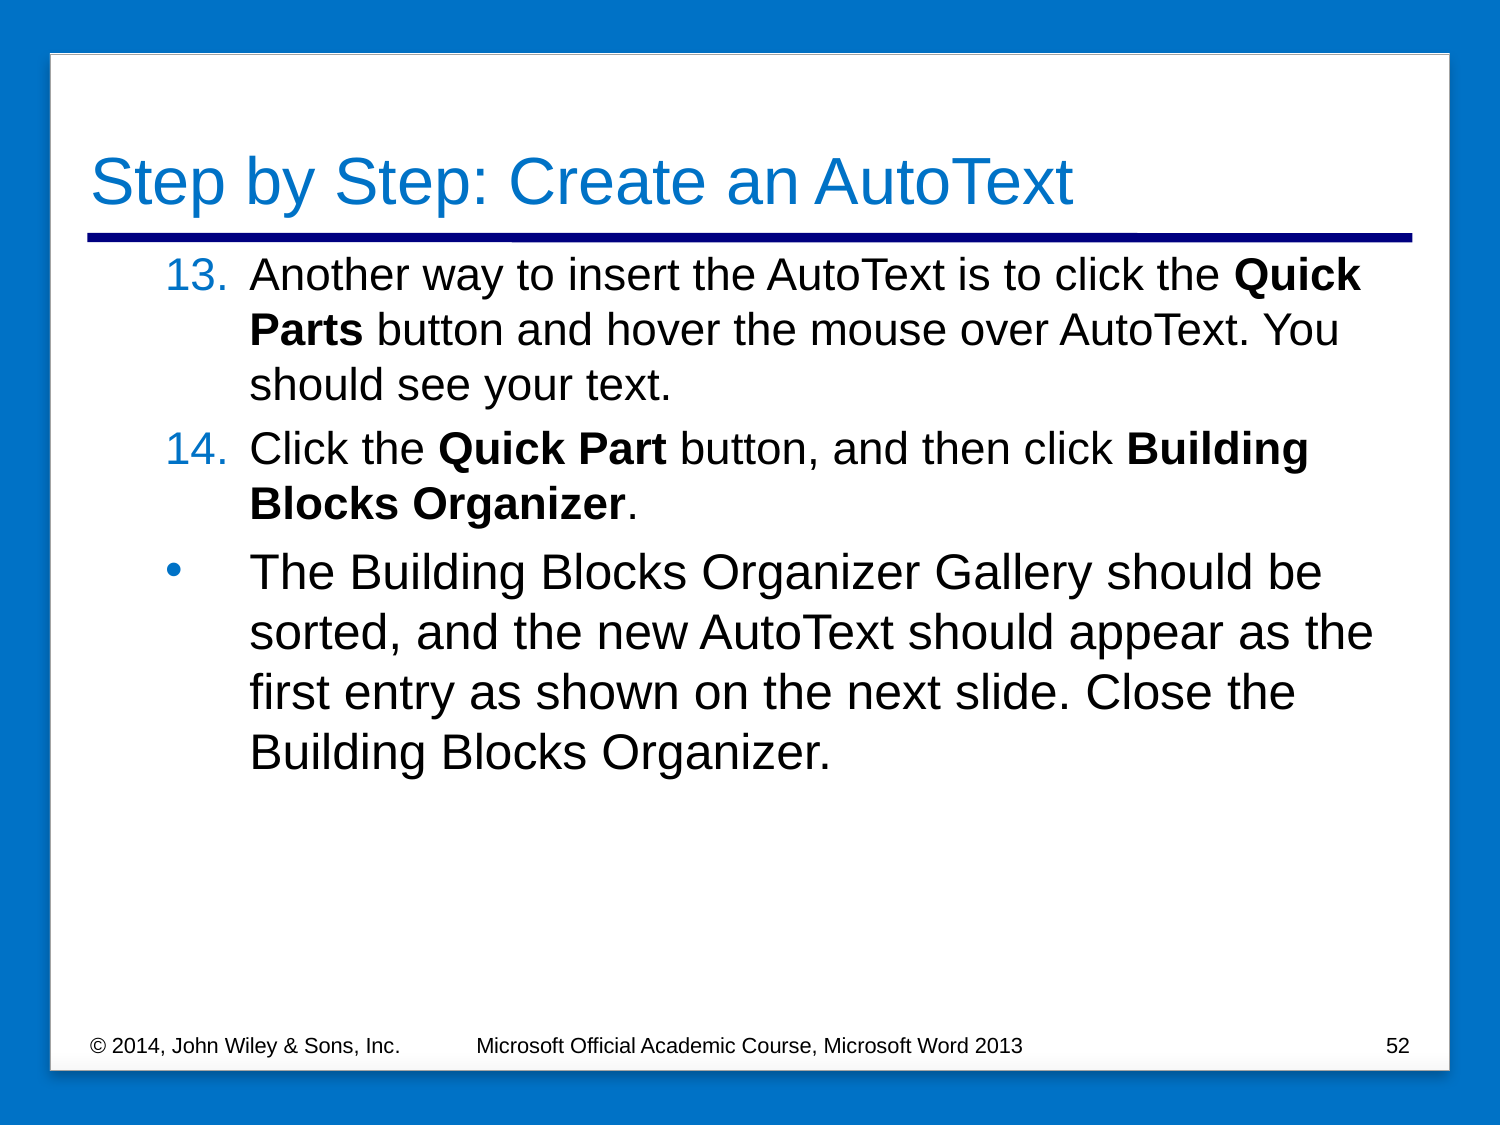

# Step by Step: Create an AutoText
Another way to insert the AutoText is to click the Quick Parts button and hover the mouse over AutoText. You should see your text.
Click the Quick Part button, and then click Building Blocks Organizer.
The Building Blocks Organizer Gallery should be sorted, and the new AutoText should appear as the first entry as shown on the next slide. Close the Building Blocks Organizer.

© 2014, John Wiley & Sons, Inc.
Microsoft Official Academic Course, Microsoft Word 2013
52